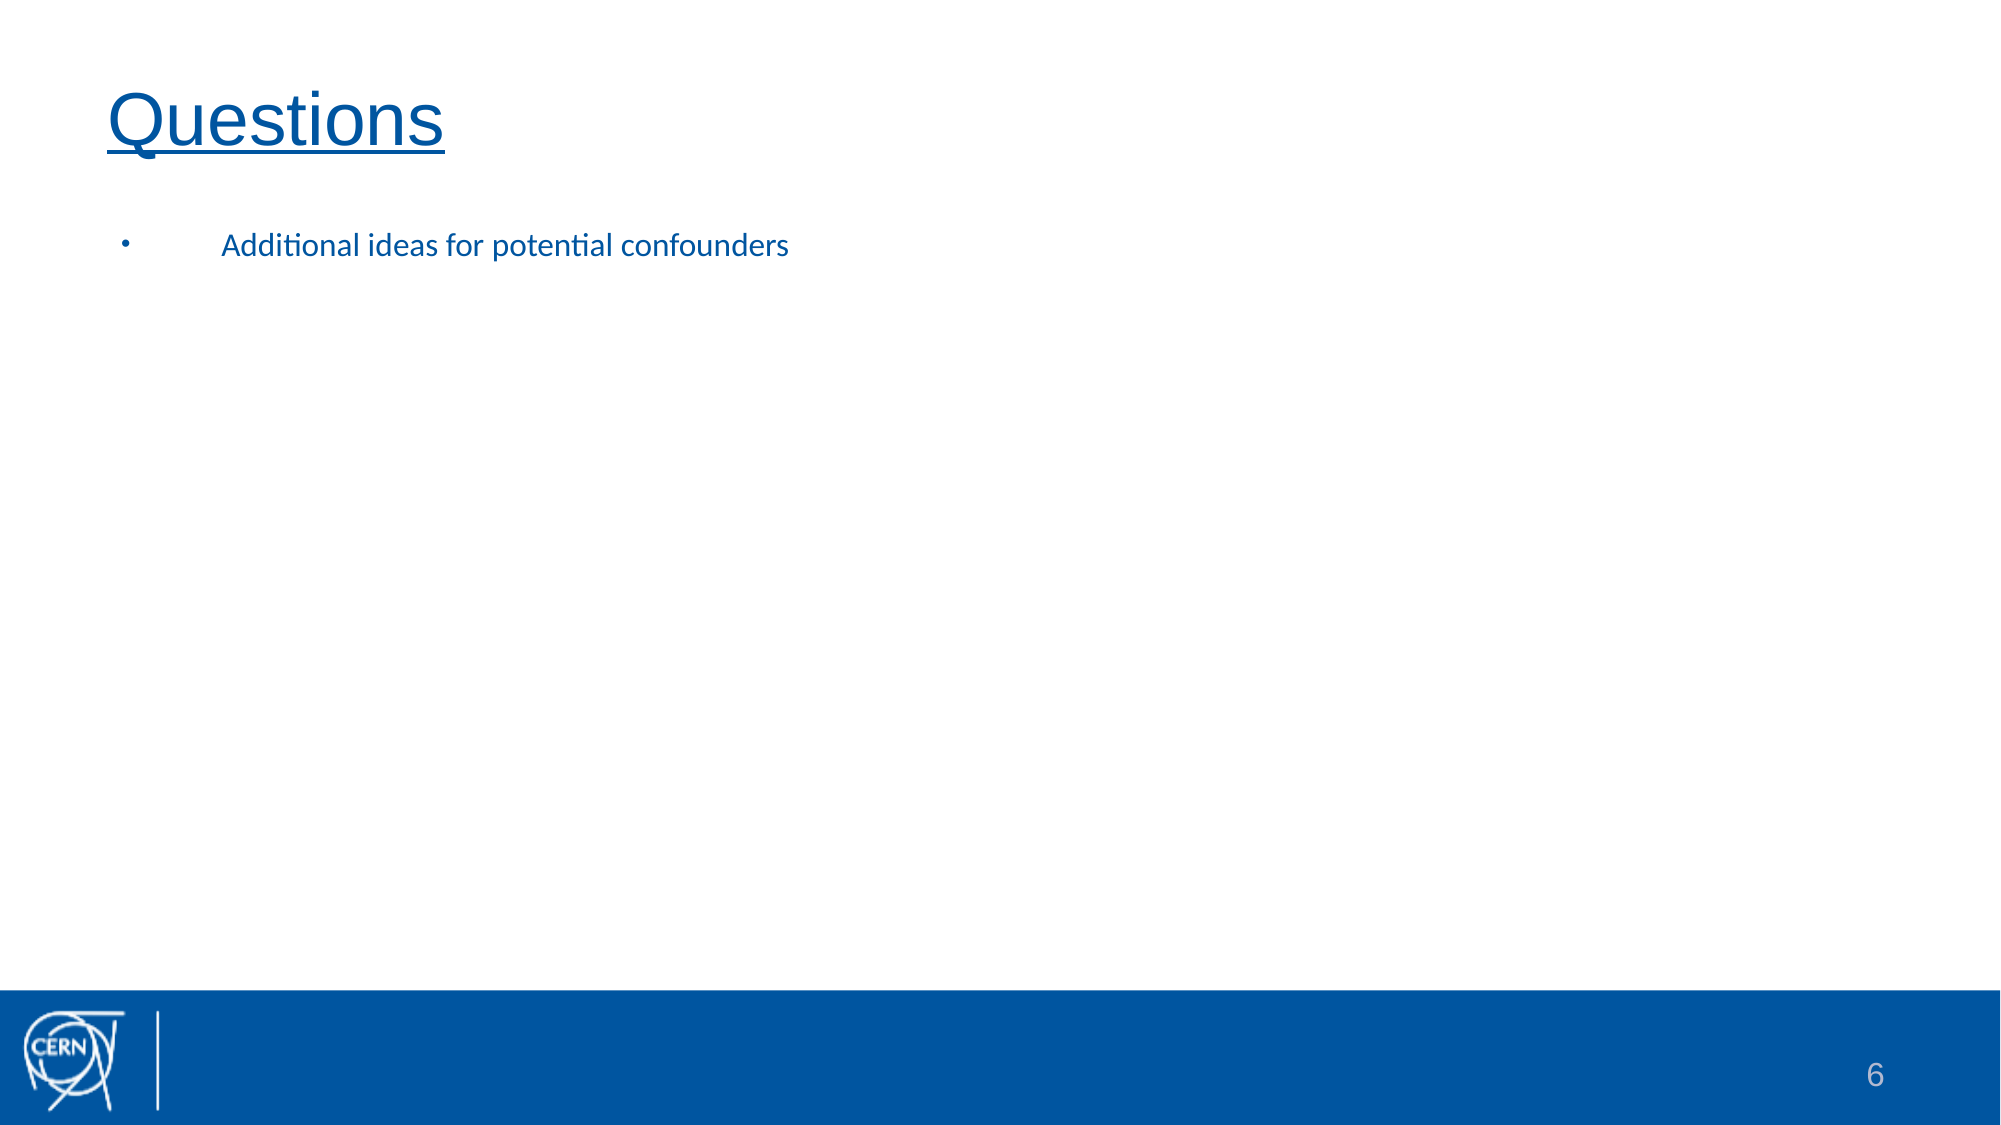

# Questions
Additional ideas for potential confounders

6